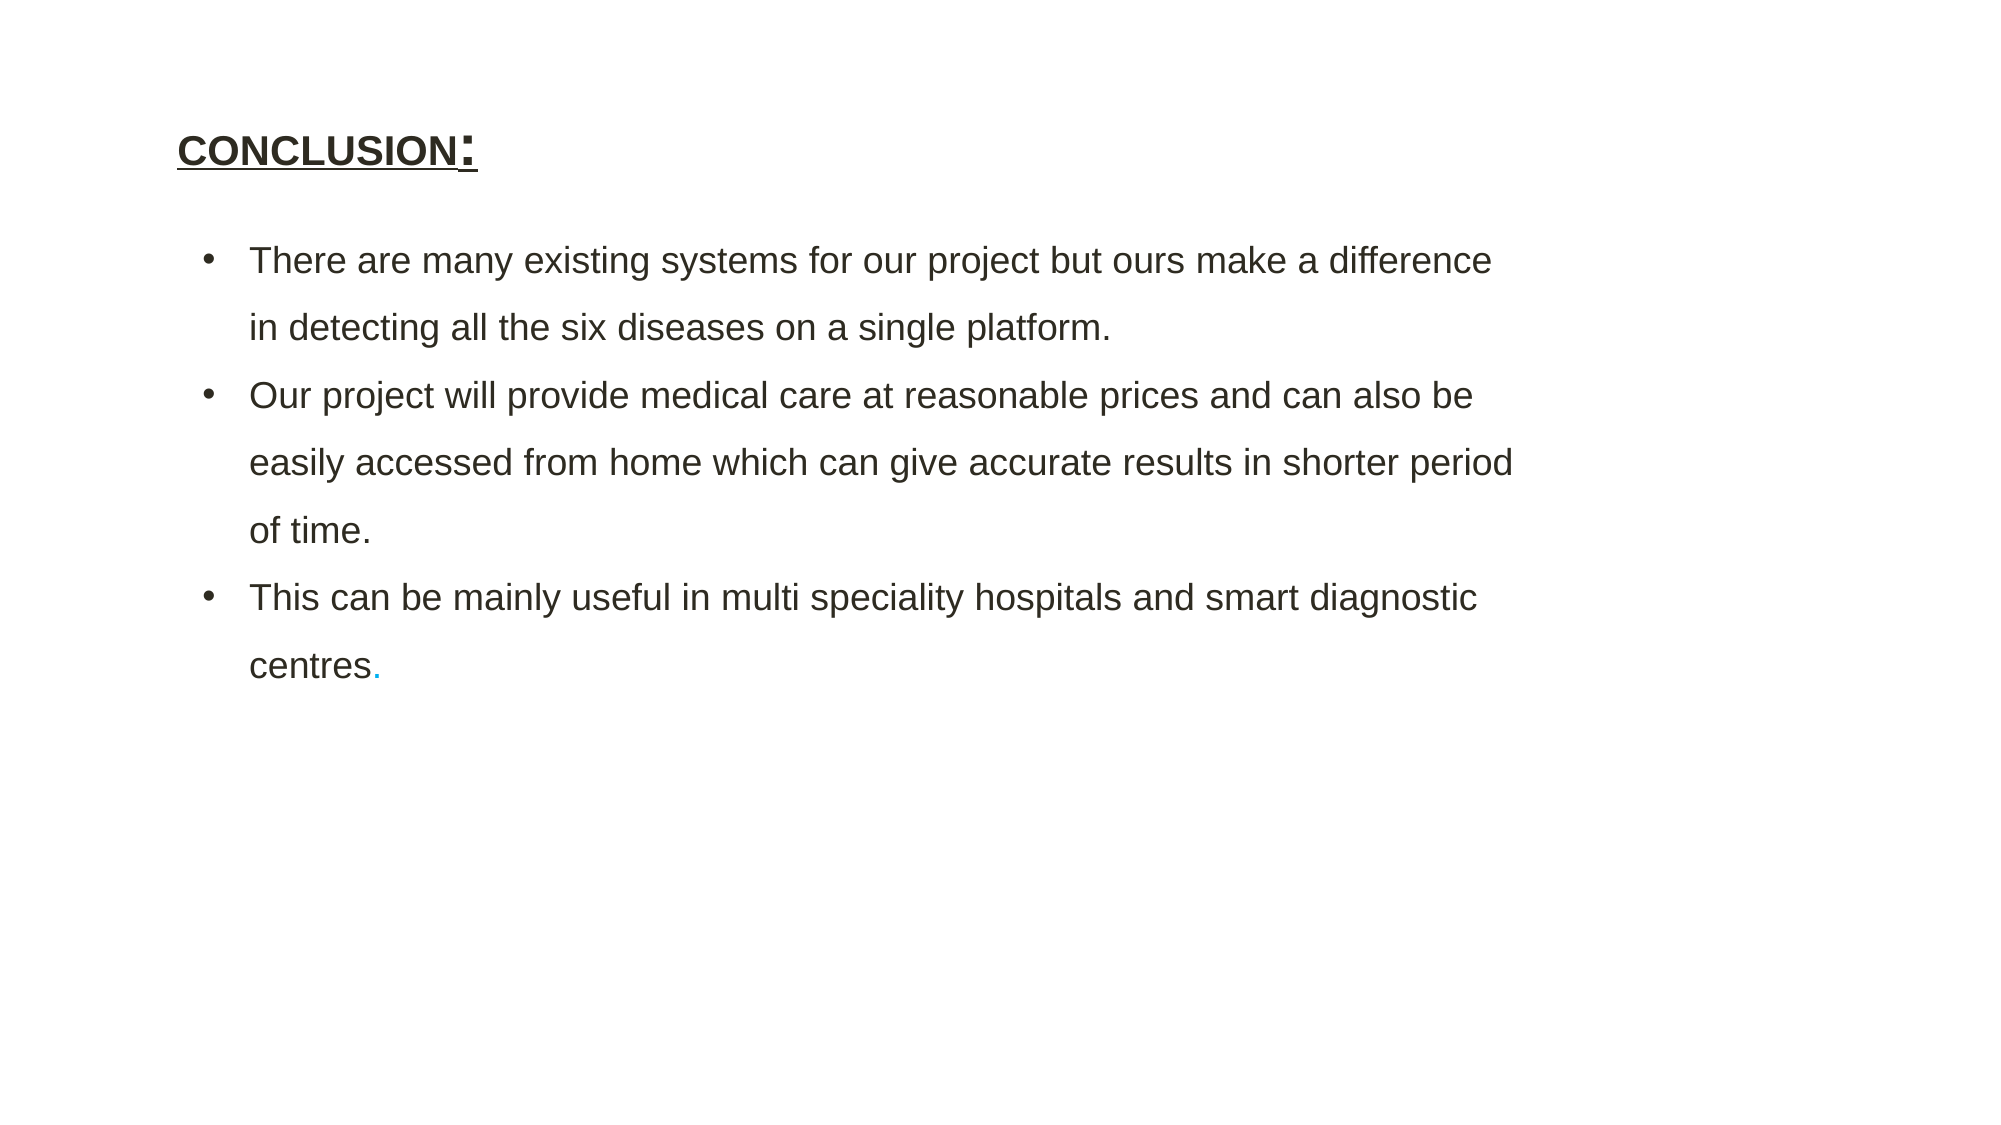

CONCLUSION:

There are many existing systems for our project but ours make a difference in detecting all the six diseases on a single platform.
Our project will provide medical care at reasonable prices and can also be easily accessed from home which can give accurate results in shorter period of time.
This can be mainly useful in multi speciality hospitals and smart diagnostic centres.